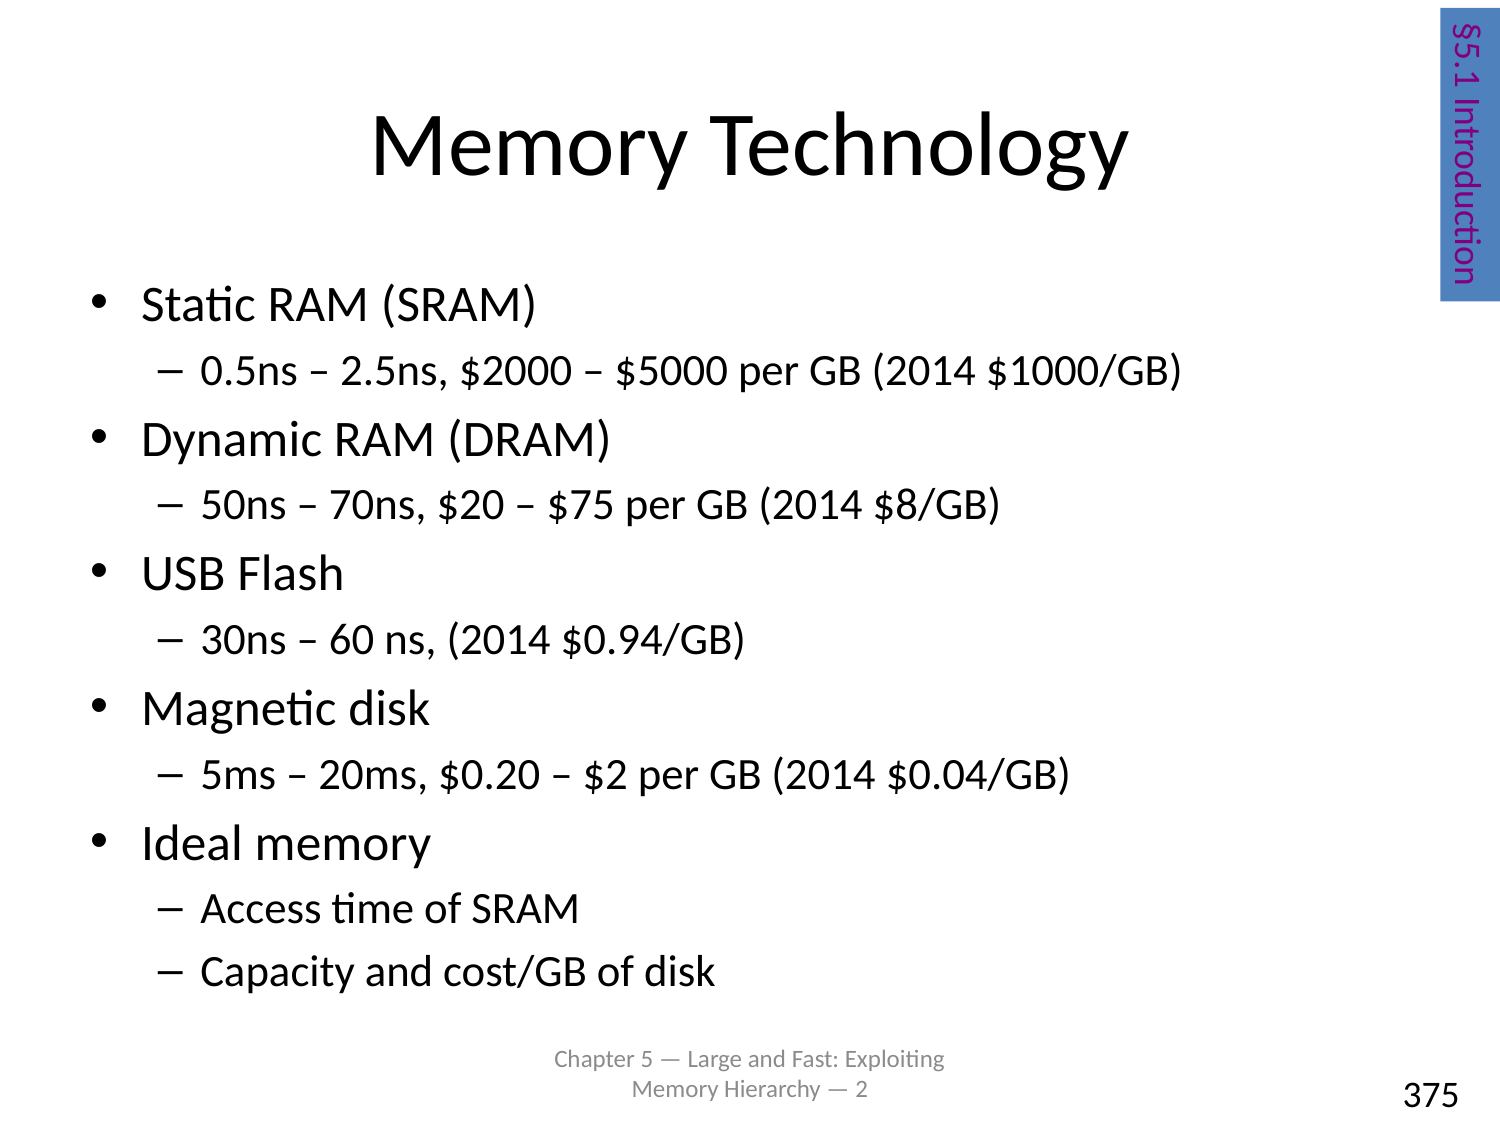

# Memory Technology
§5.1 Introduction
Static RAM (SRAM)
0.5ns – 2.5ns, $2000 – $5000 per GB (2014 $1000/GB)
Dynamic RAM (DRAM)
50ns – 70ns, $20 – $75 per GB (2014 $8/GB)
USB Flash
30ns – 60 ns, (2014 $0.94/GB)
Magnetic disk
5ms – 20ms, $0.20 – $2 per GB (2014 $0.04/GB)
Ideal memory
Access time of SRAM
Capacity and cost/GB of disk
Chapter 5 — Large and Fast: Exploiting Memory Hierarchy — 2
375